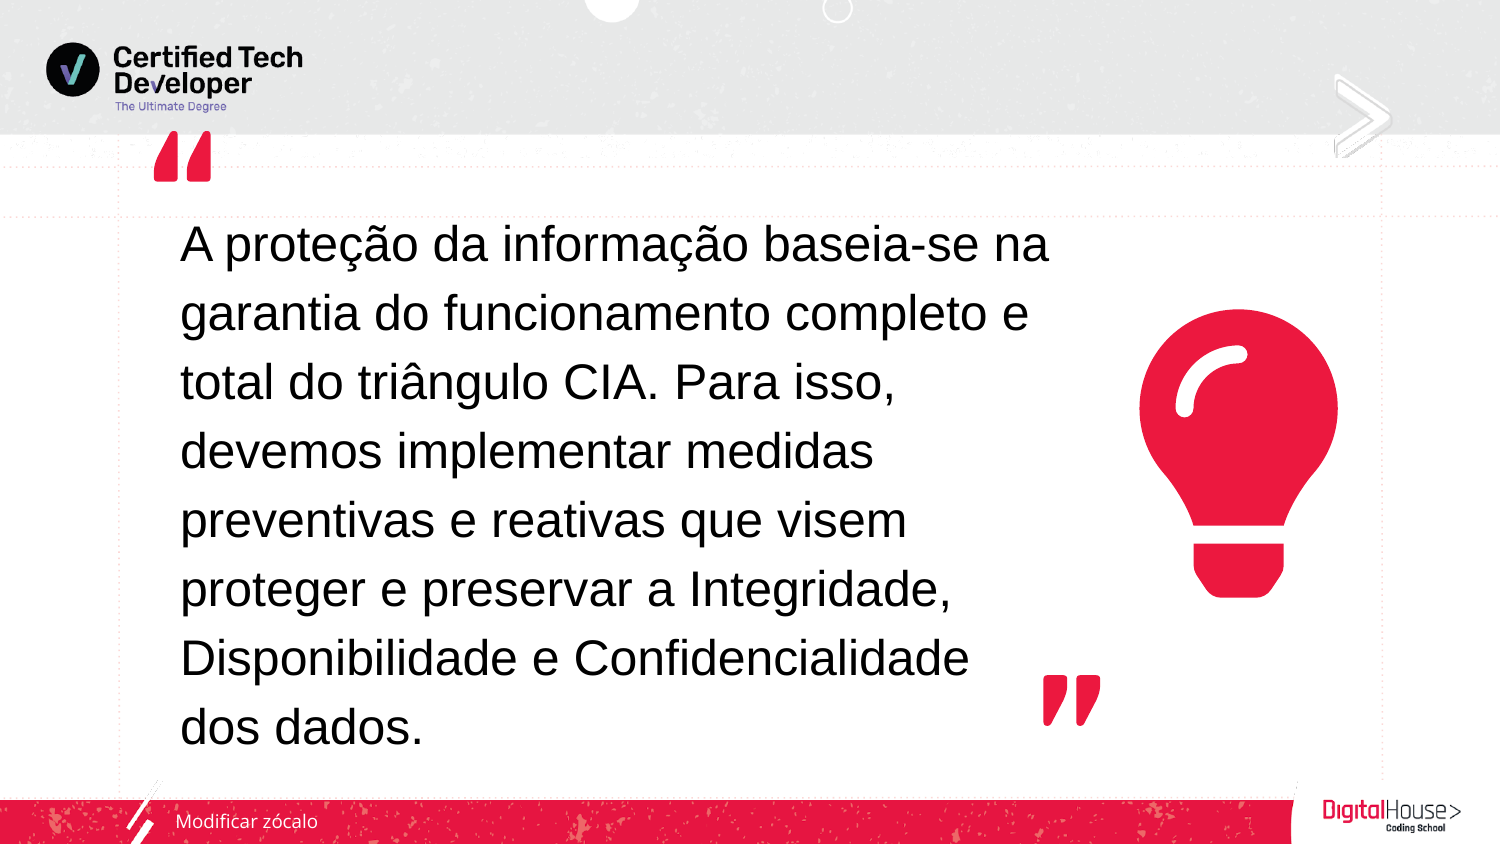

A proteção da informação baseia-se na garantia do funcionamento completo e total do triângulo CIA. Para isso, devemos implementar medidas preventivas e reativas que visem proteger e preservar a Integridade, Disponibilidade e Confidencialidade dos dados.